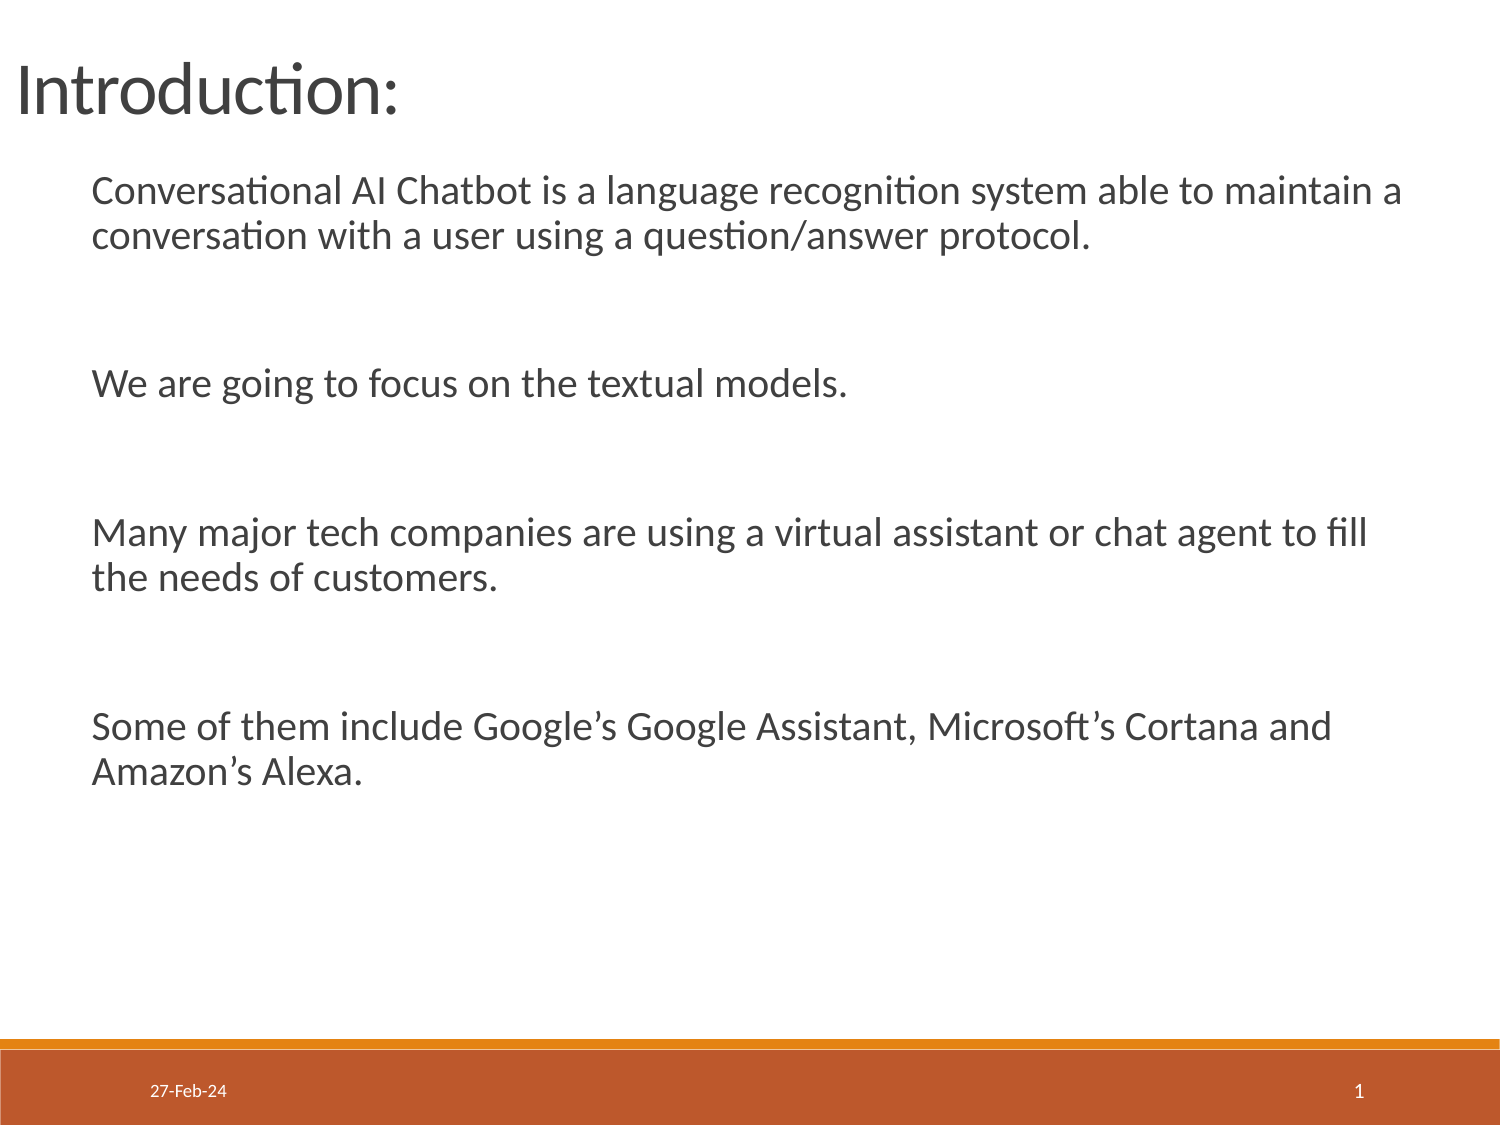

Introduction:
Conversational AI Chatbot is a language recognition system able to maintain a conversation with a user using a question/answer protocol.

We are going to focus on the textual models.

Many major tech companies are using a virtual assistant or chat agent to fill the needs of customers.

Some of them include Google’s Google Assistant, Microsoft’s Cortana and Amazon’s Alexa.

27-Feb-24
3